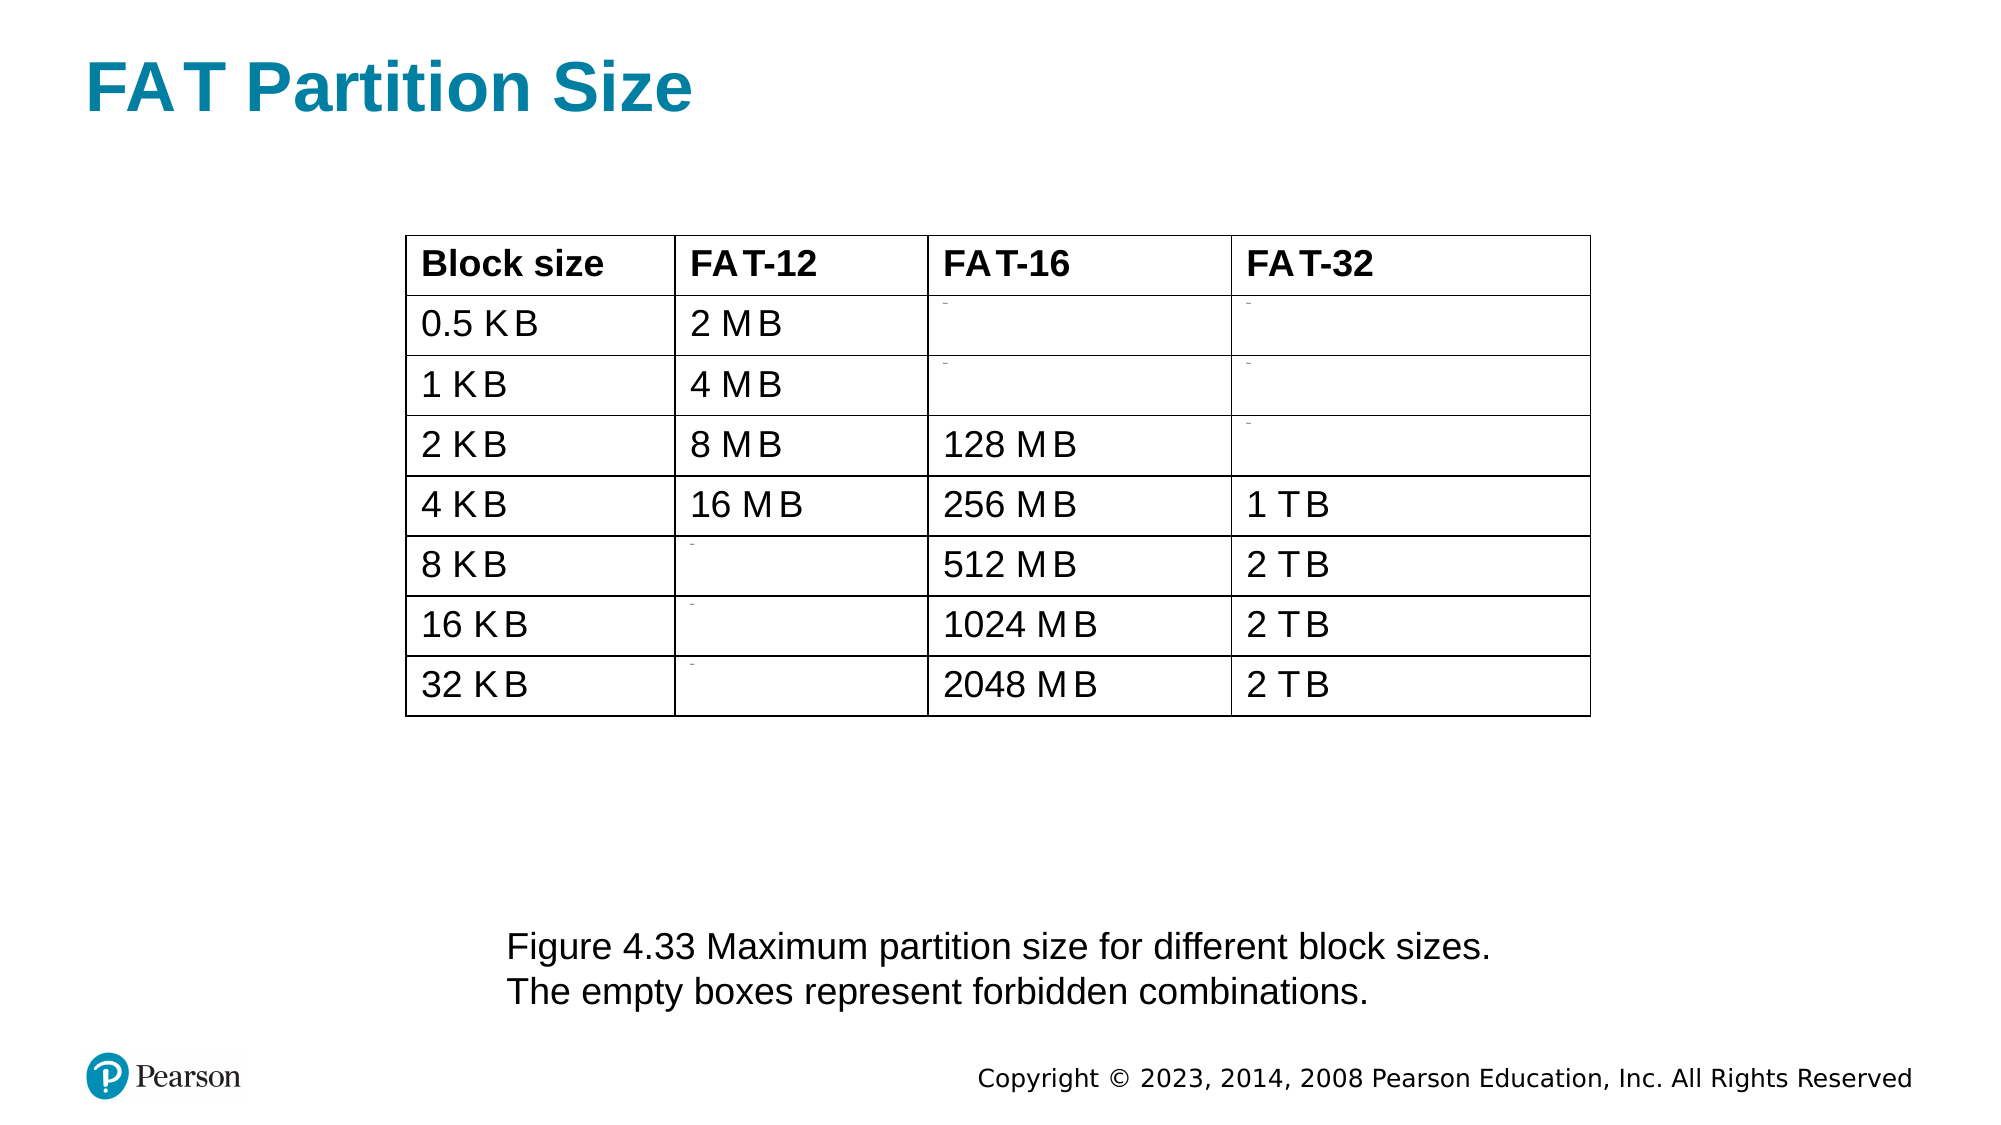

# F A T Partition Size
| Block size | F A T-12 | F A T-16 | F A T-32 |
| --- | --- | --- | --- |
| 0.5 K B | 2 M B | Blank | Blank |
| 1 K B | 4 M B | Blank | Blank |
| 2 K B | 8 M B | 128 M B | Blank |
| 4 K B | 16 M B | 256 M B | 1 T B |
| 8 K B | Blank | 512 M B | 2 T B |
| 16 K B | Blank | 1024 M B | 2 T B |
| 32 K B | Blank | 2048 M B | 2 T B |
Figure 4.33 Maximum partition size for different block sizes. The empty boxes represent forbidden combinations.